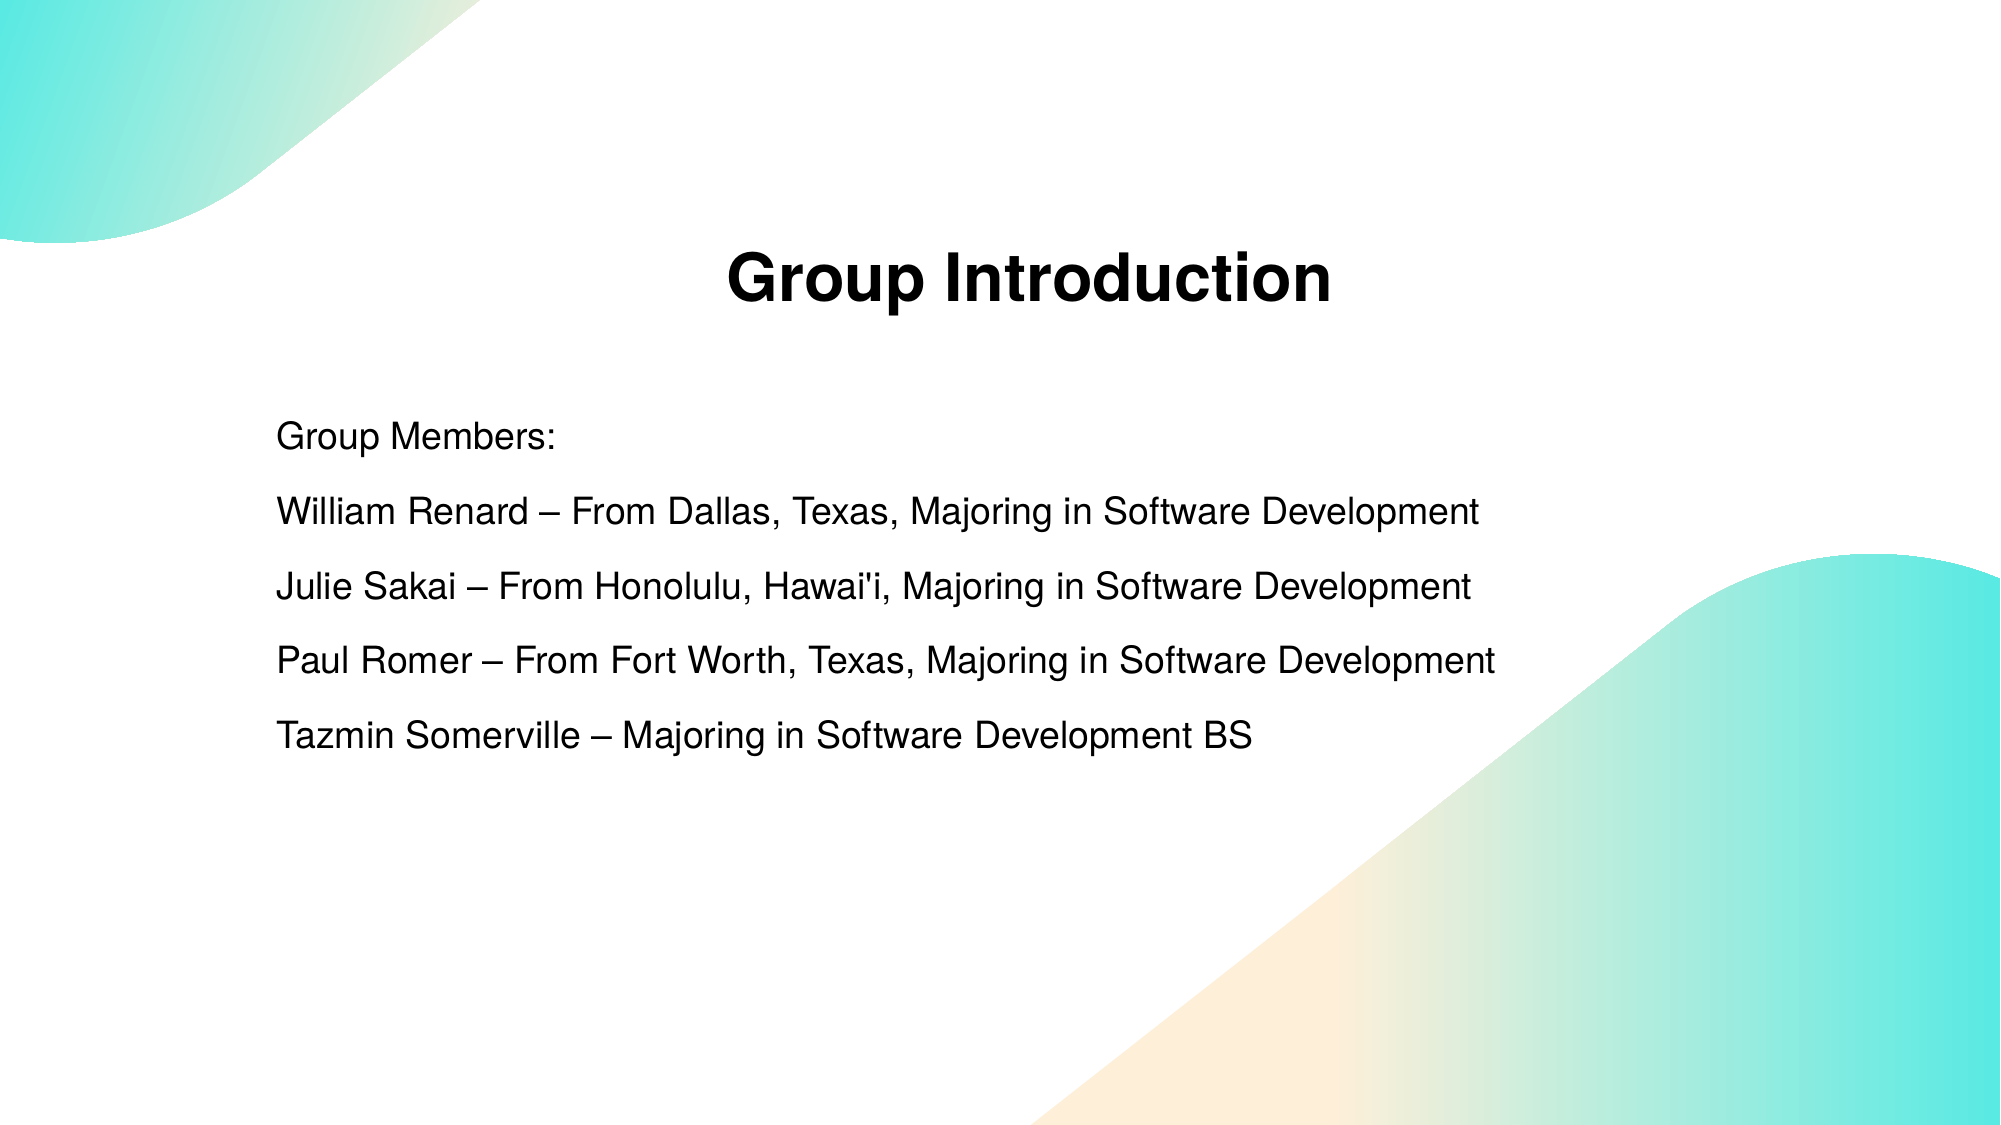

# Group Introduction
Group Members:
William Renard – From Dallas, Texas, Majoring in Software Development
Julie Sakai – From Honolulu, Hawai'i, Majoring in Software Development
Paul Romer – From Fort Worth, Texas, Majoring in Software Development
Tazmin Somerville – Majoring in Software Development BS